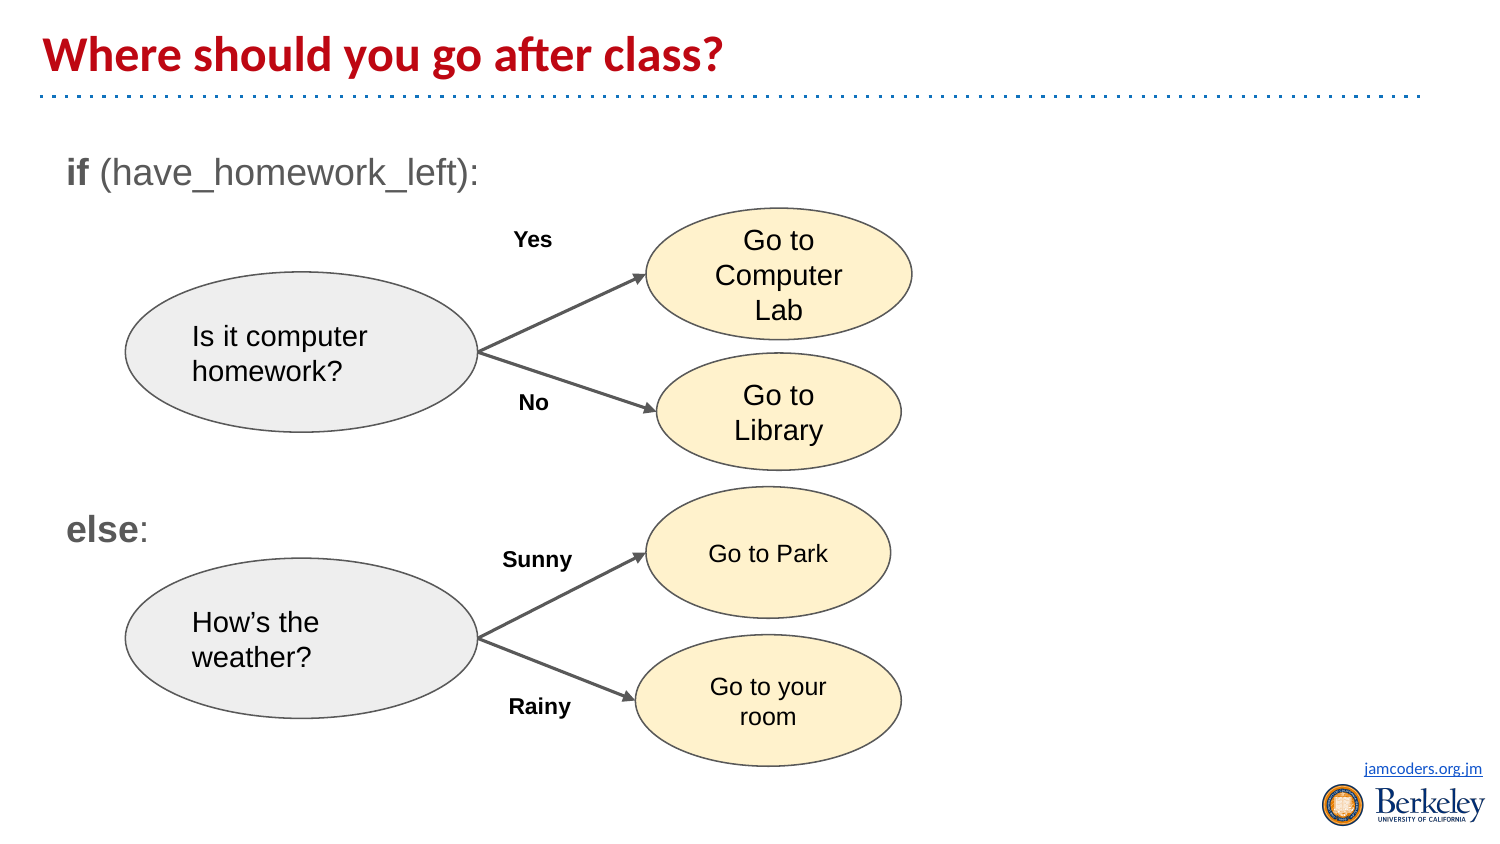

# Where should you go after class?
if (have_homework_left):

Go to Computer Lab
Yes
Is it computer homework?
Go to Library
No
else:

Go to Park
Sunny
How’s the weather?
Go to your room
Rainy